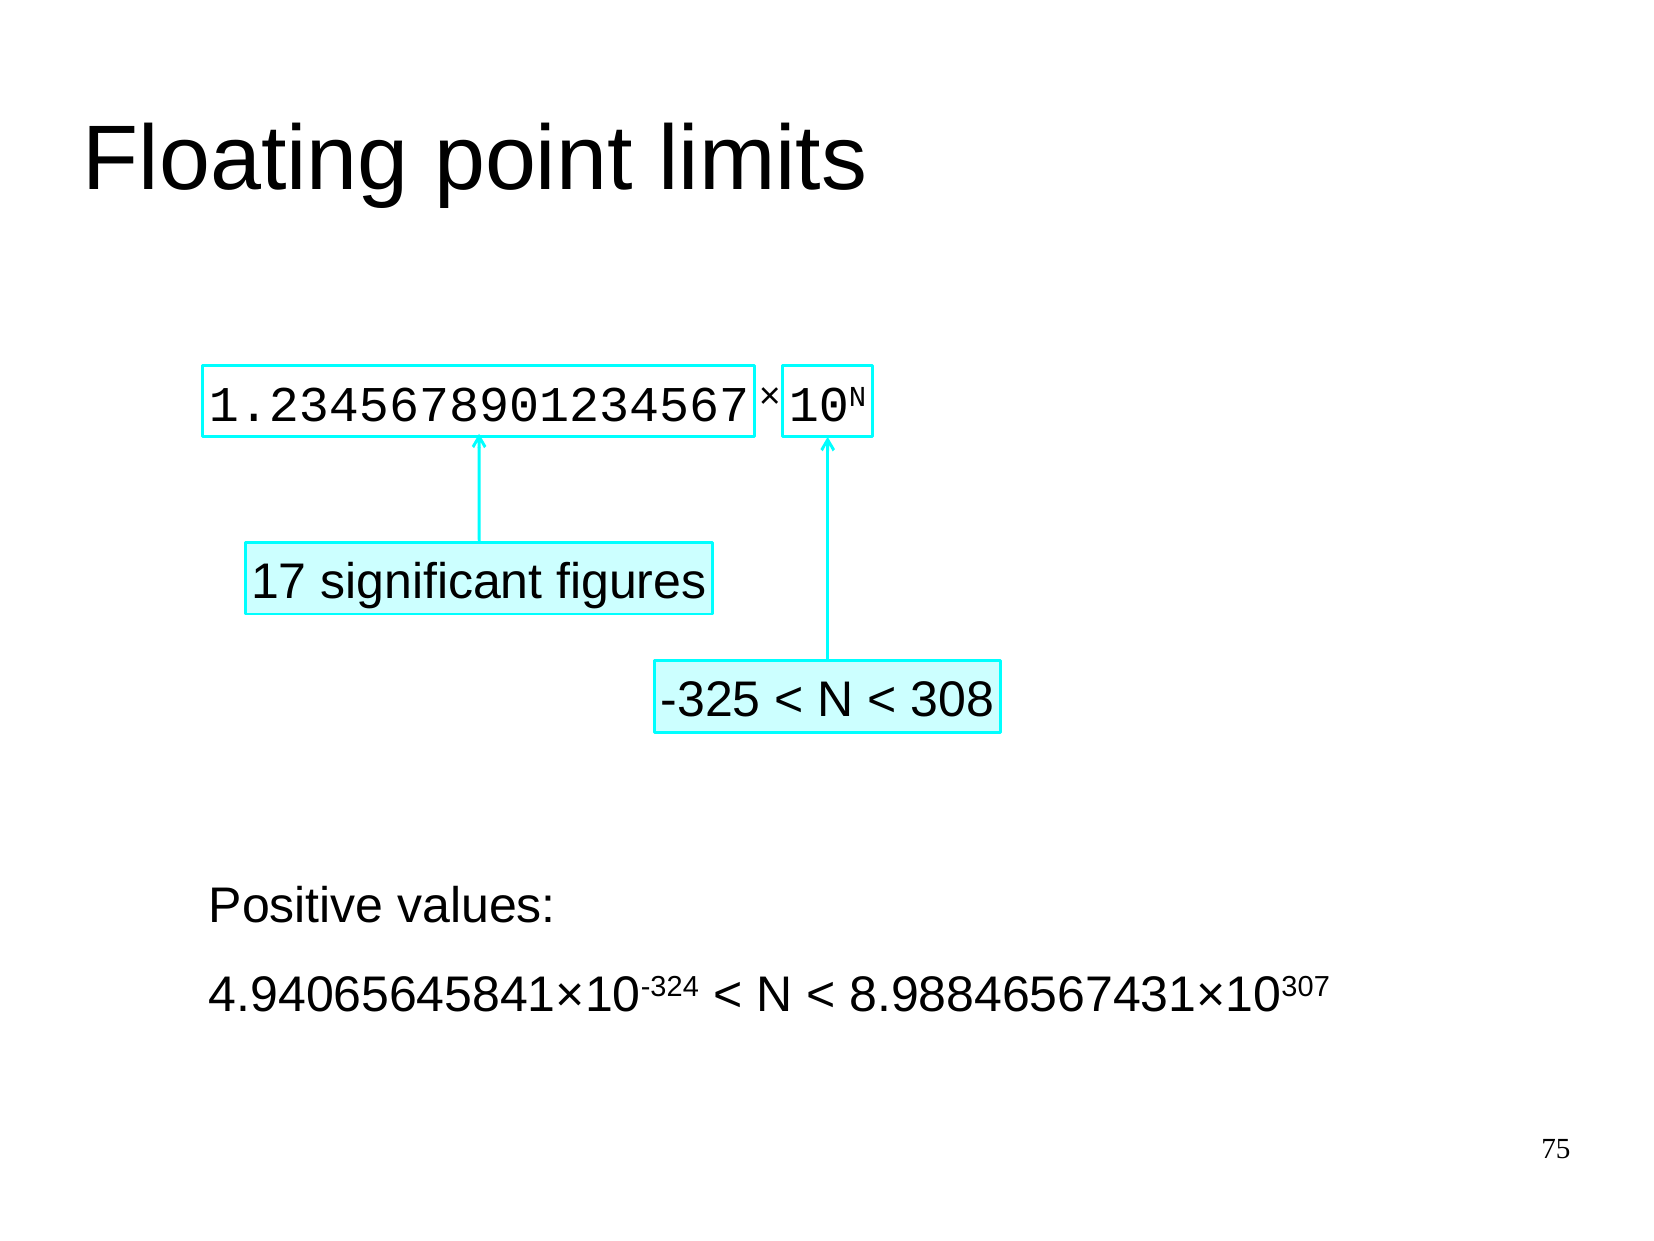

Floating point limits
1.2345678901234567
×
10N
17 significant figures
-325 < N < 308
Positive values:
4.94065645841×10-324 < N < 8.98846567431×10307
75